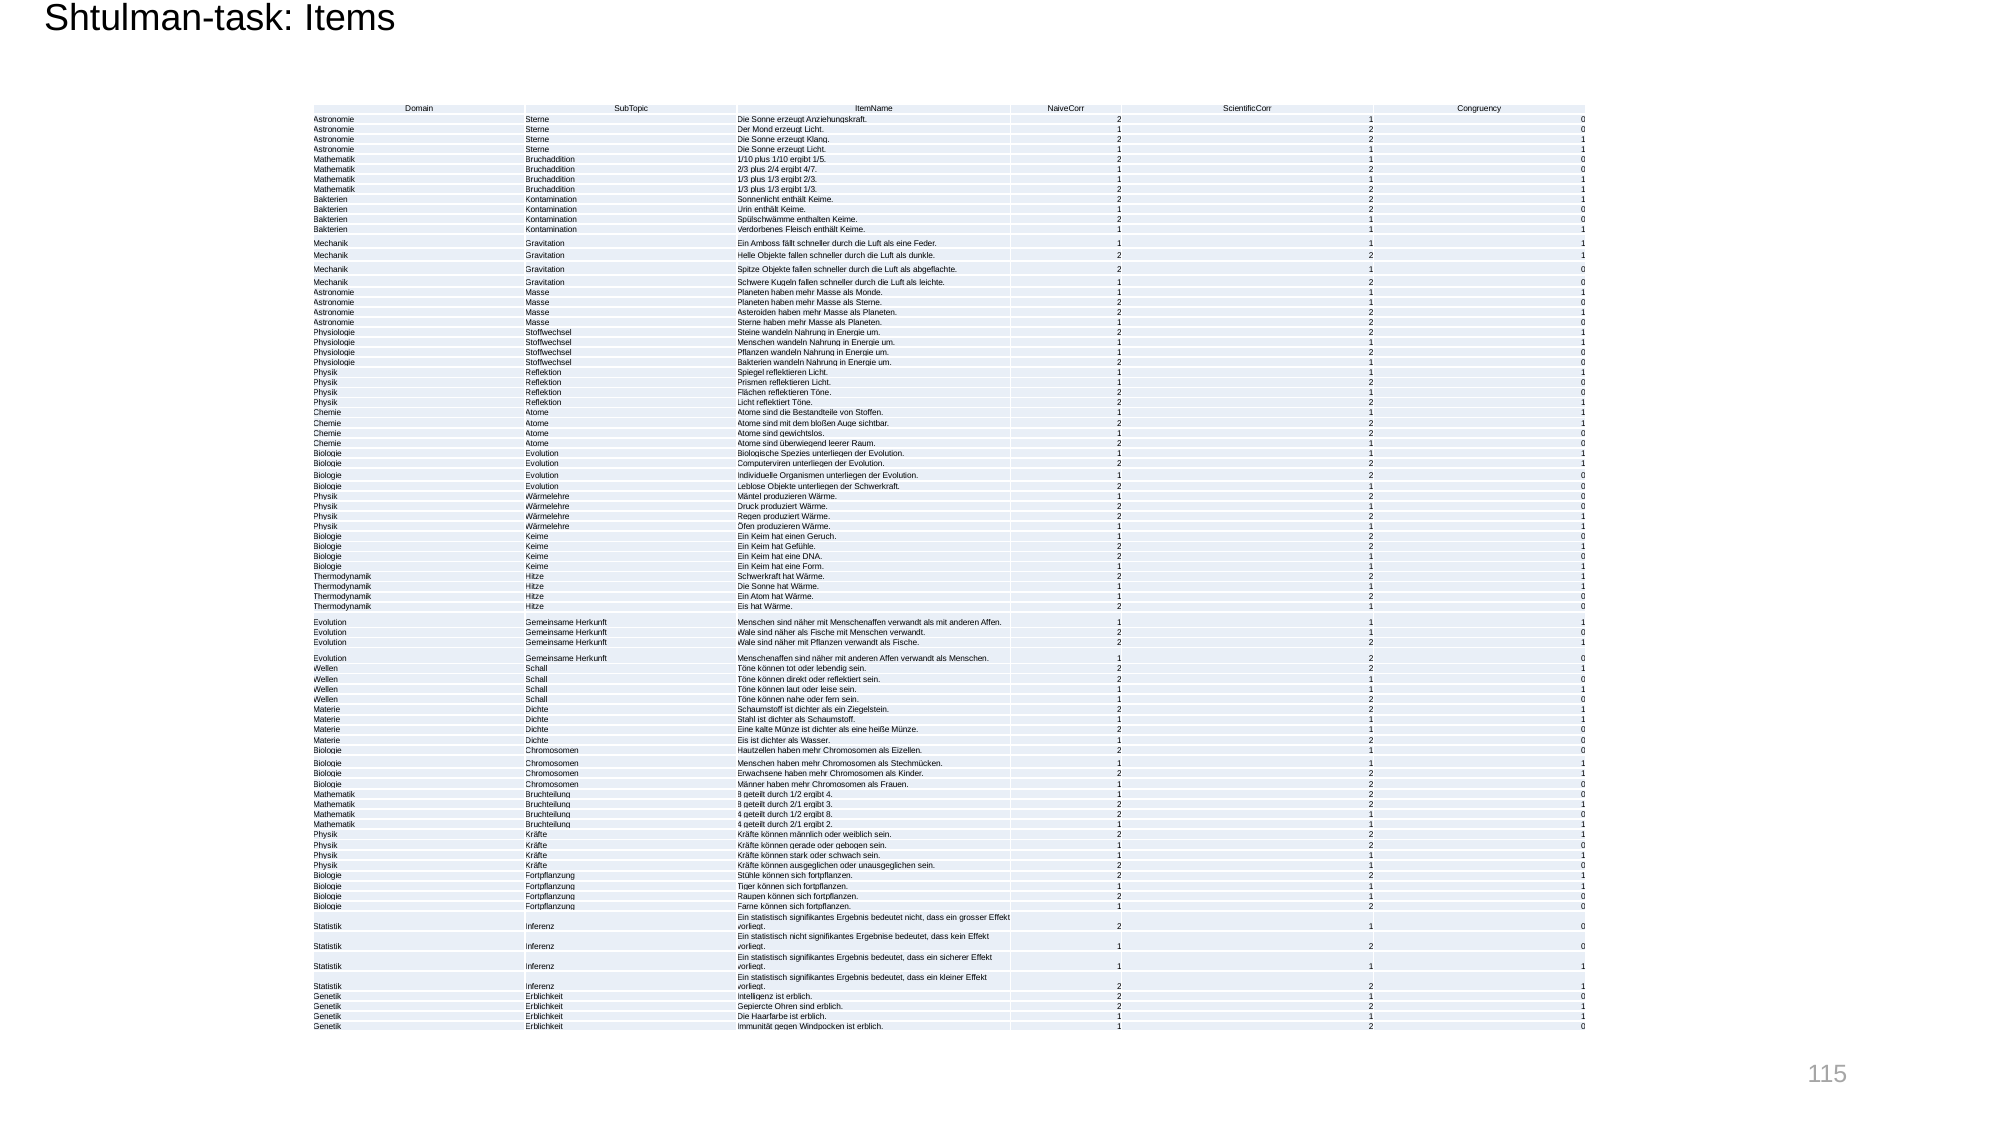

Shtulman-task: Items

| Domain | SubTopic | ItemName | NaiveCorr | ScientificCorr | Congruency |
| --- | --- | --- | --- | --- | --- |
| Astronomie | Sterne | Die Sonne erzeugt Anziehungskraft. | 2 | 1 | 0 |
| Astronomie | Sterne | Der Mond erzeugt Licht. | 1 | 2 | 0 |
| Astronomie | Sterne | Die Sonne erzeugt Klang. | 2 | 2 | 1 |
| Astronomie | Sterne | Die Sonne erzeugt Licht. | 1 | 1 | 1 |
| Mathematik | Bruchaddition | 1/10 plus 1/10 ergibt 1/5. | 2 | 1 | 0 |
| Mathematik | Bruchaddition | 2/3 plus 2/4 ergibt 4/7. | 1 | 2 | 0 |
| Mathematik | Bruchaddition | 1/3 plus 1/3 ergibt 2/3. | 1 | 1 | 1 |
| Mathematik | Bruchaddition | 1/3 plus 1/3 ergibt 1/3. | 2 | 2 | 1 |
| Bakterien | Kontamination | Sonnenlicht enthält Keime. | 2 | 2 | 1 |
| Bakterien | Kontamination | Urin enthält Keime. | 1 | 2 | 0 |
| Bakterien | Kontamination | Spülschwämme enthalten Keime. | 2 | 1 | 0 |
| Bakterien | Kontamination | Verdorbenes Fleisch enthält Keime. | 1 | 1 | 1 |
| Mechanik | Gravitation | Ein Amboss fällt schneller durch die Luft als eine Feder. | 1 | 1 | 1 |
| Mechanik | Gravitation | Helle Objekte fallen schneller durch die Luft als dunkle. | 2 | 2 | 1 |
| Mechanik | Gravitation | Spitze Objekte fallen schneller durch die Luft als abgeflachte. | 2 | 1 | 0 |
| Mechanik | Gravitation | Schwere Kugeln fallen schneller durch die Luft als leichte. | 1 | 2 | 0 |
| Astronomie | Masse | Planeten haben mehr Masse als Monde. | 1 | 1 | 1 |
| Astronomie | Masse | Planeten haben mehr Masse als Sterne. | 2 | 1 | 0 |
| Astronomie | Masse | Asteroiden haben mehr Masse als Planeten. | 2 | 2 | 1 |
| Astronomie | Masse | Sterne haben mehr Masse als Planeten. | 1 | 2 | 0 |
| Physiologie | Stoffwechsel | Steine wandeln Nahrung in Energie um. | 2 | 2 | 1 |
| Physiologie | Stoffwechsel | Menschen wandeln Nahrung in Energie um. | 1 | 1 | 1 |
| Physiologie | Stoffwechsel | Pflanzen wandeln Nahrung in Energie um. | 1 | 2 | 0 |
| Physiologie | Stoffwechsel | Bakterien wandeln Nahrung in Energie um. | 2 | 1 | 0 |
| Physik | Reflektion | Spiegel reflektieren Licht. | 1 | 1 | 1 |
| Physik | Reflektion | Prismen reflektieren Licht. | 1 | 2 | 0 |
| Physik | Reflektion | Flächen reflektieren Töne. | 2 | 1 | 0 |
| Physik | Reflektion | Licht reflektiert Töne. | 2 | 2 | 1 |
| Chemie | Atome | Atome sind die Bestandteile von Stoffen. | 1 | 1 | 1 |
| Chemie | Atome | Atome sind mit dem bloßen Auge sichtbar. | 2 | 2 | 1 |
| Chemie | Atome | Atome sind gewichtslos. | 1 | 2 | 0 |
| Chemie | Atome | Atome sind überwiegend leerer Raum. | 2 | 1 | 0 |
| Biologie | Evolution | Biologische Spezies unterliegen der Evolution. | 1 | 1 | 1 |
| Biologie | Evolution | Computerviren unterliegen der Evolution. | 2 | 2 | 1 |
| Biologie | Evolution | Individuelle Organismen unterliegen der Evolution. | 1 | 2 | 0 |
| Biologie | Evolution | Leblose Objekte unterliegen der Schwerkraft. | 2 | 1 | 0 |
| Physik | Wärmelehre | Mäntel produzieren Wärme. | 1 | 2 | 0 |
| Physik | Wärmelehre | Druck produziert Wärme. | 2 | 1 | 0 |
| Physik | Wärmelehre | Regen produziert Wärme. | 2 | 2 | 1 |
| Physik | Wärmelehre | Öfen produzieren Wärme. | 1 | 1 | 1 |
| Biologie | Keime | Ein Keim hat einen Geruch. | 1 | 2 | 0 |
| Biologie | Keime | Ein Keim hat Gefühle. | 2 | 2 | 1 |
| Biologie | Keime | Ein Keim hat eine DNA. | 2 | 1 | 0 |
| Biologie | Keime | Ein Keim hat eine Form. | 1 | 1 | 1 |
| Thermodynamik | Hitze | Schwerkraft hat Wärme. | 2 | 2 | 1 |
| Thermodynamik | Hitze | Die Sonne hat Wärme. | 1 | 1 | 1 |
| Thermodynamik | Hitze | Ein Atom hat Wärme. | 1 | 2 | 0 |
| Thermodynamik | Hitze | Eis hat Wärme. | 2 | 1 | 0 |
| Evolution | Gemeinsame Herkunft | Menschen sind näher mit Menschenaffen verwandt als mit anderen Affen. | 1 | 1 | 1 |
| Evolution | Gemeinsame Herkunft | Wale sind näher als Fische mit Menschen verwandt. | 2 | 1 | 0 |
| Evolution | Gemeinsame Herkunft | Wale sind näher mit Pflanzen verwandt als Fische. | 2 | 2 | 1 |
| Evolution | Gemeinsame Herkunft | Menschenaffen sind näher mit anderen Affen verwandt als Menschen. | 1 | 2 | 0 |
| Wellen | Schall | Töne können tot oder lebendig sein. | 2 | 2 | 1 |
| Wellen | Schall | Töne können direkt oder reflektiert sein. | 2 | 1 | 0 |
| Wellen | Schall | Töne können laut oder leise sein. | 1 | 1 | 1 |
| Wellen | Schall | Töne können nahe oder fern sein. | 1 | 2 | 0 |
| Materie | Dichte | Schaumstoff ist dichter als ein Ziegelstein. | 2 | 2 | 1 |
| Materie | Dichte | Stahl ist dichter als Schaumstoff. | 1 | 1 | 1 |
| Materie | Dichte | Eine kalte Münze ist dichter als eine heiße Münze. | 2 | 1 | 0 |
| Materie | Dichte | Eis ist dichter als Wasser. | 1 | 2 | 0 |
| Biologie | Chromosomen | Hautzellen haben mehr Chromosomen als Eizellen. | 2 | 1 | 0 |
| Biologie | Chromosomen | Menschen haben mehr Chromosomen als Stechmücken. | 1 | 1 | 1 |
| Biologie | Chromosomen | Erwachsene haben mehr Chromosomen als Kinder. | 2 | 2 | 1 |
| Biologie | Chromosomen | Männer haben mehr Chromosomen als Frauen. | 1 | 2 | 0 |
| Mathematik | Bruchteilung | 8 geteilt durch 1/2 ergibt 4. | 1 | 2 | 0 |
| Mathematik | Bruchteilung | 8 geteilt durch 2/1 ergibt 3. | 2 | 2 | 1 |
| Mathematik | Bruchteilung | 4 geteilt durch 1/2 ergibt 8. | 2 | 1 | 0 |
| Mathematik | Bruchteilung | 4 geteilt durch 2/1 ergibt 2. | 1 | 1 | 1 |
| Physik | Kräfte | Kräfte können männlich oder weiblich sein. | 2 | 2 | 1 |
| Physik | Kräfte | Kräfte können gerade oder gebogen sein. | 1 | 2 | 0 |
| Physik | Kräfte | Kräfte können stark oder schwach sein. | 1 | 1 | 1 |
| Physik | Kräfte | Kräfte können ausgeglichen oder unausgeglichen sein. | 2 | 1 | 0 |
| Biologie | Fortpflanzung | Stühle können sich fortpflanzen. | 2 | 2 | 1 |
| Biologie | Fortpflanzung | Tiger können sich fortpflanzen. | 1 | 1 | 1 |
| Biologie | Fortpflanzung | Raupen können sich fortpflanzen. | 2 | 1 | 0 |
| Biologie | Fortpflanzung | Farne können sich fortpflanzen. | 1 | 2 | 0 |
| Statistik | Inferenz | Ein statistisch signifikantes Ergebnis bedeutet nicht, dass ein grosser Effekt vorliegt. | 2 | 1 | 0 |
| Statistik | Inferenz | Ein statistisch nicht signifikantes Ergebnise bedeutet, dass kein Effekt vorliegt. | 1 | 2 | 0 |
| Statistik | Inferenz | Ein statistisch signifikantes Ergebnis bedeutet, dass ein sicherer Effekt vorliegt. | 1 | 1 | 1 |
| Statistik | Inferenz | Ein statistisch signifikantes Ergebnis bedeutet, dass ein kleiner Effekt vorliegt. | 2 | 2 | 1 |
| Genetik | Erblichkeit | Intelligenz ist erblich. | 2 | 1 | 0 |
| Genetik | Erblichkeit | Gepiercte Ohren sind erblich. | 2 | 2 | 1 |
| Genetik | Erblichkeit | Die Haarfarbe ist erblich. | 1 | 1 | 1 |
| Genetik | Erblichkeit | Immunität gegen Windpocken ist erblich. | 1 | 2 | 0 |
115